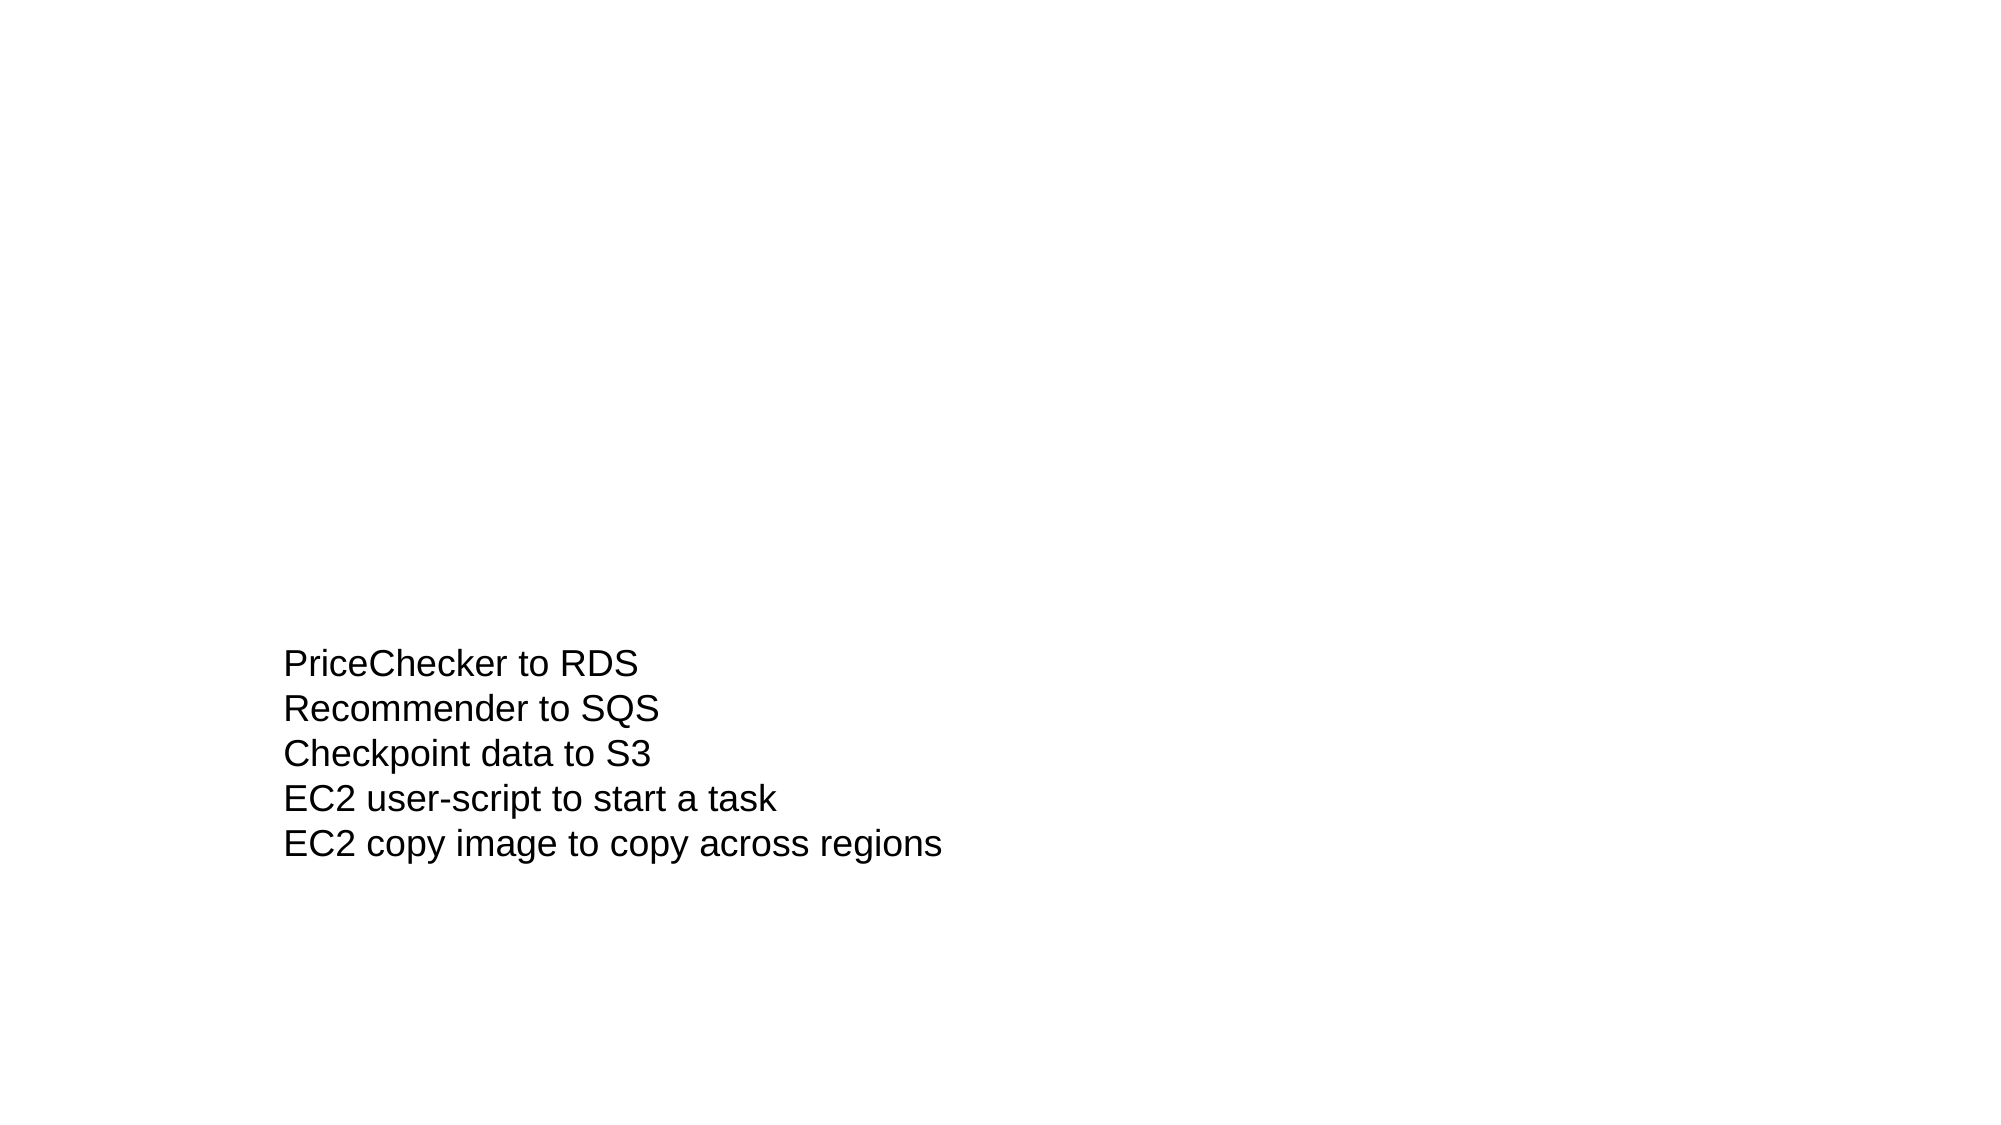

#

PriceChecker to RDS
Recommender to SQS
Checkpoint data to S3
EC2 user-script to start a task
EC2 copy image to copy across regions